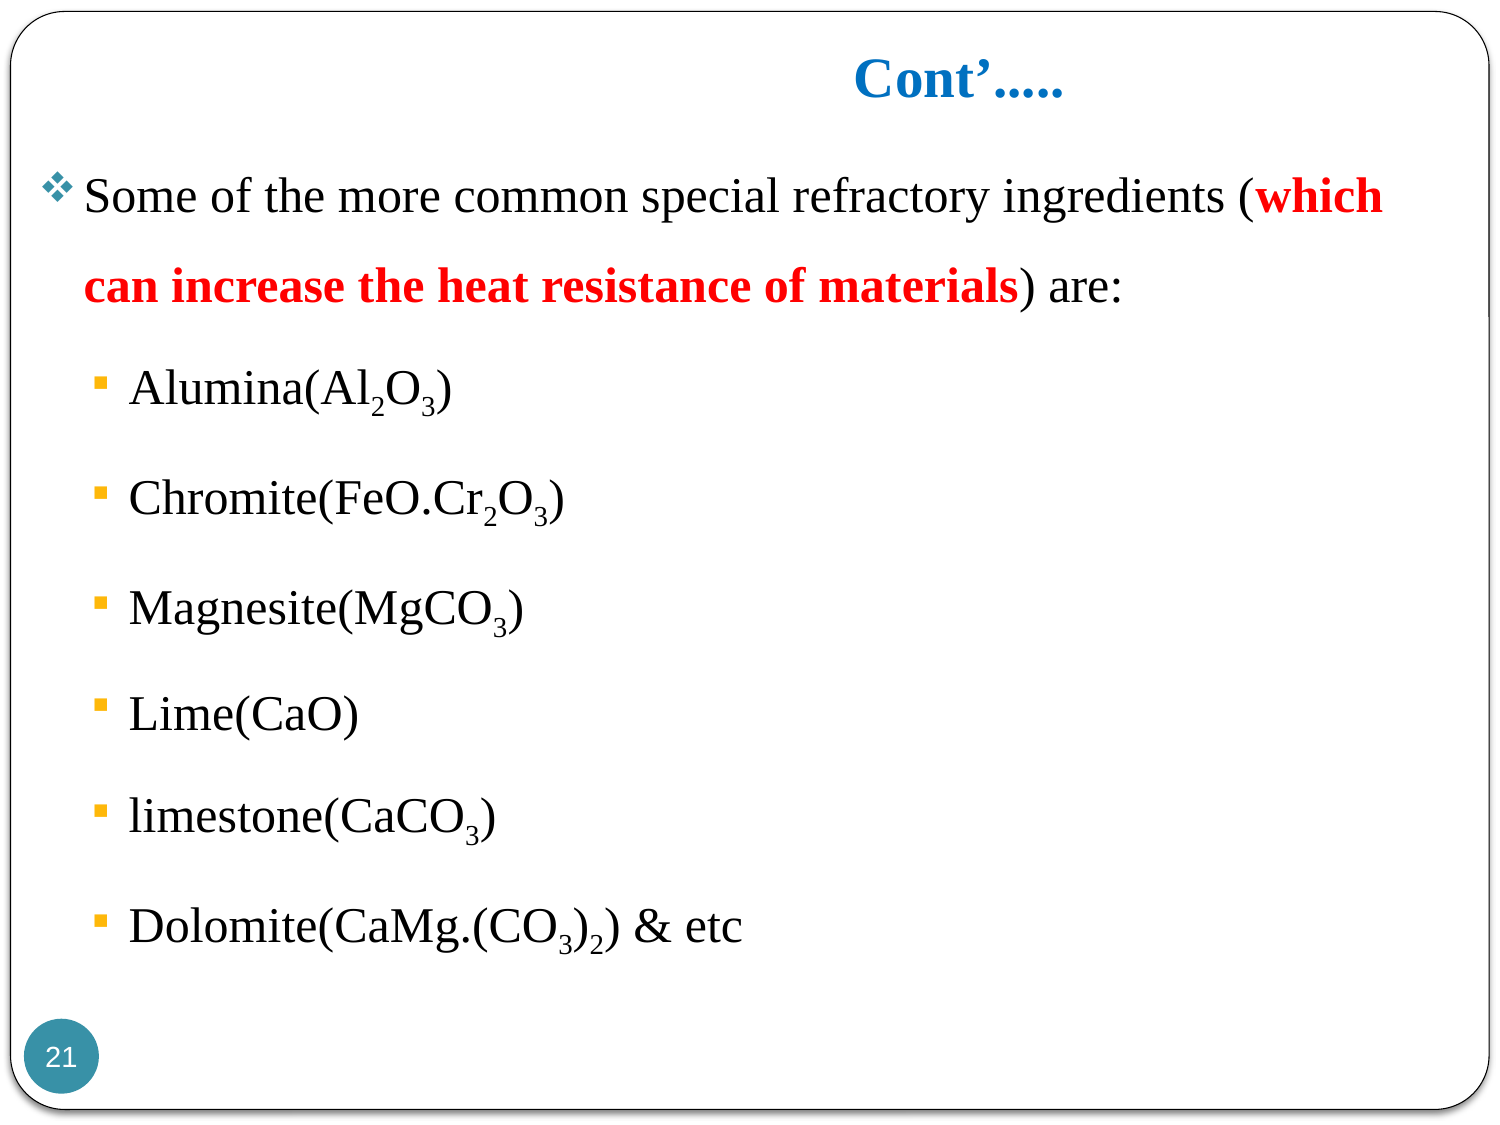

# Cont’.....
Some of the more common special refractory ingredients (which can increase the heat resistance of materials) are:
Alumina(Al2O3)
Chromite(FeO.Cr2O3)
Magnesite(MgCO3)
Lime(CaO)
limestone(CaCO3)
Dolomite(CaMg.(CO3)2) & etc

21